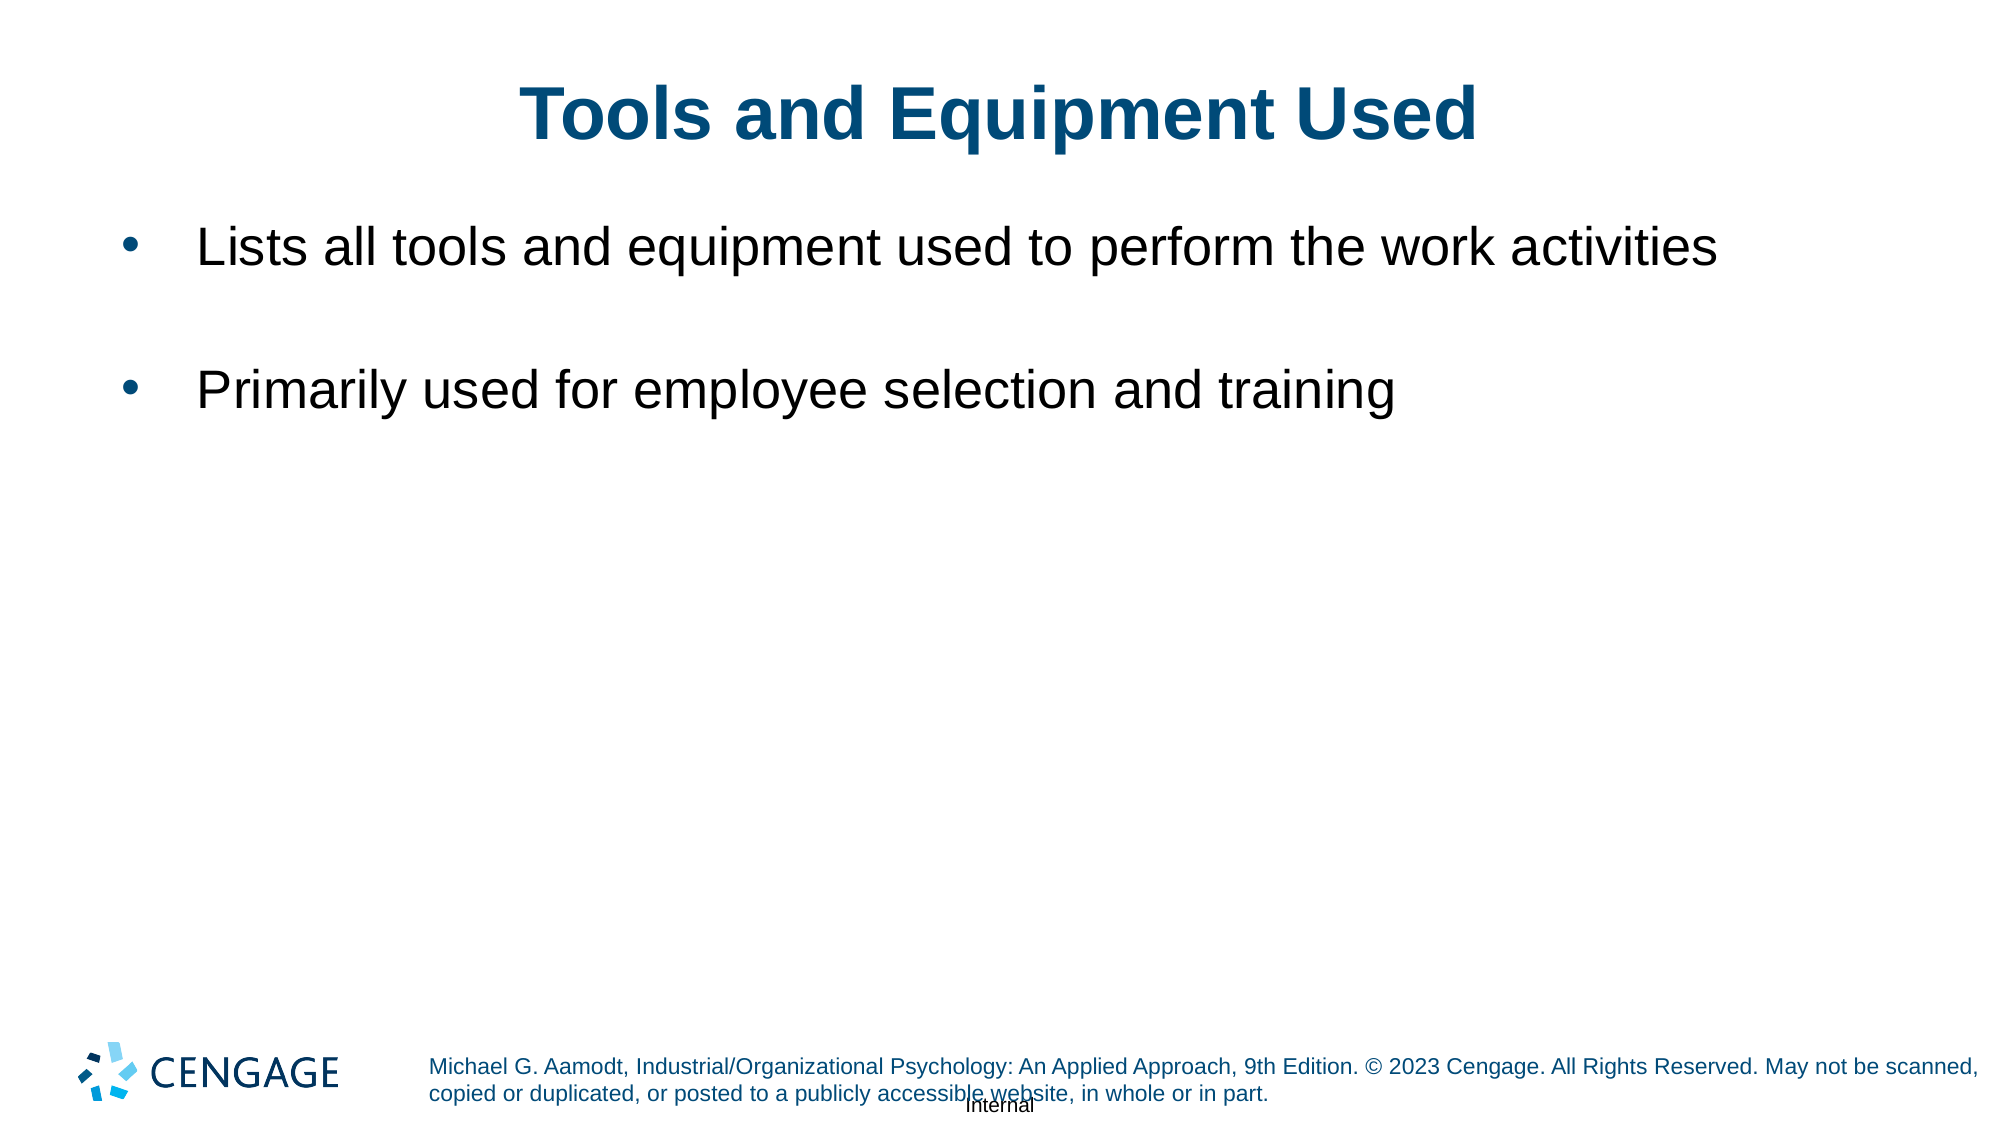

# Tools and Equipment Used
Lists all tools and equipment used to perform the work activities
Primarily used for employee selection and training